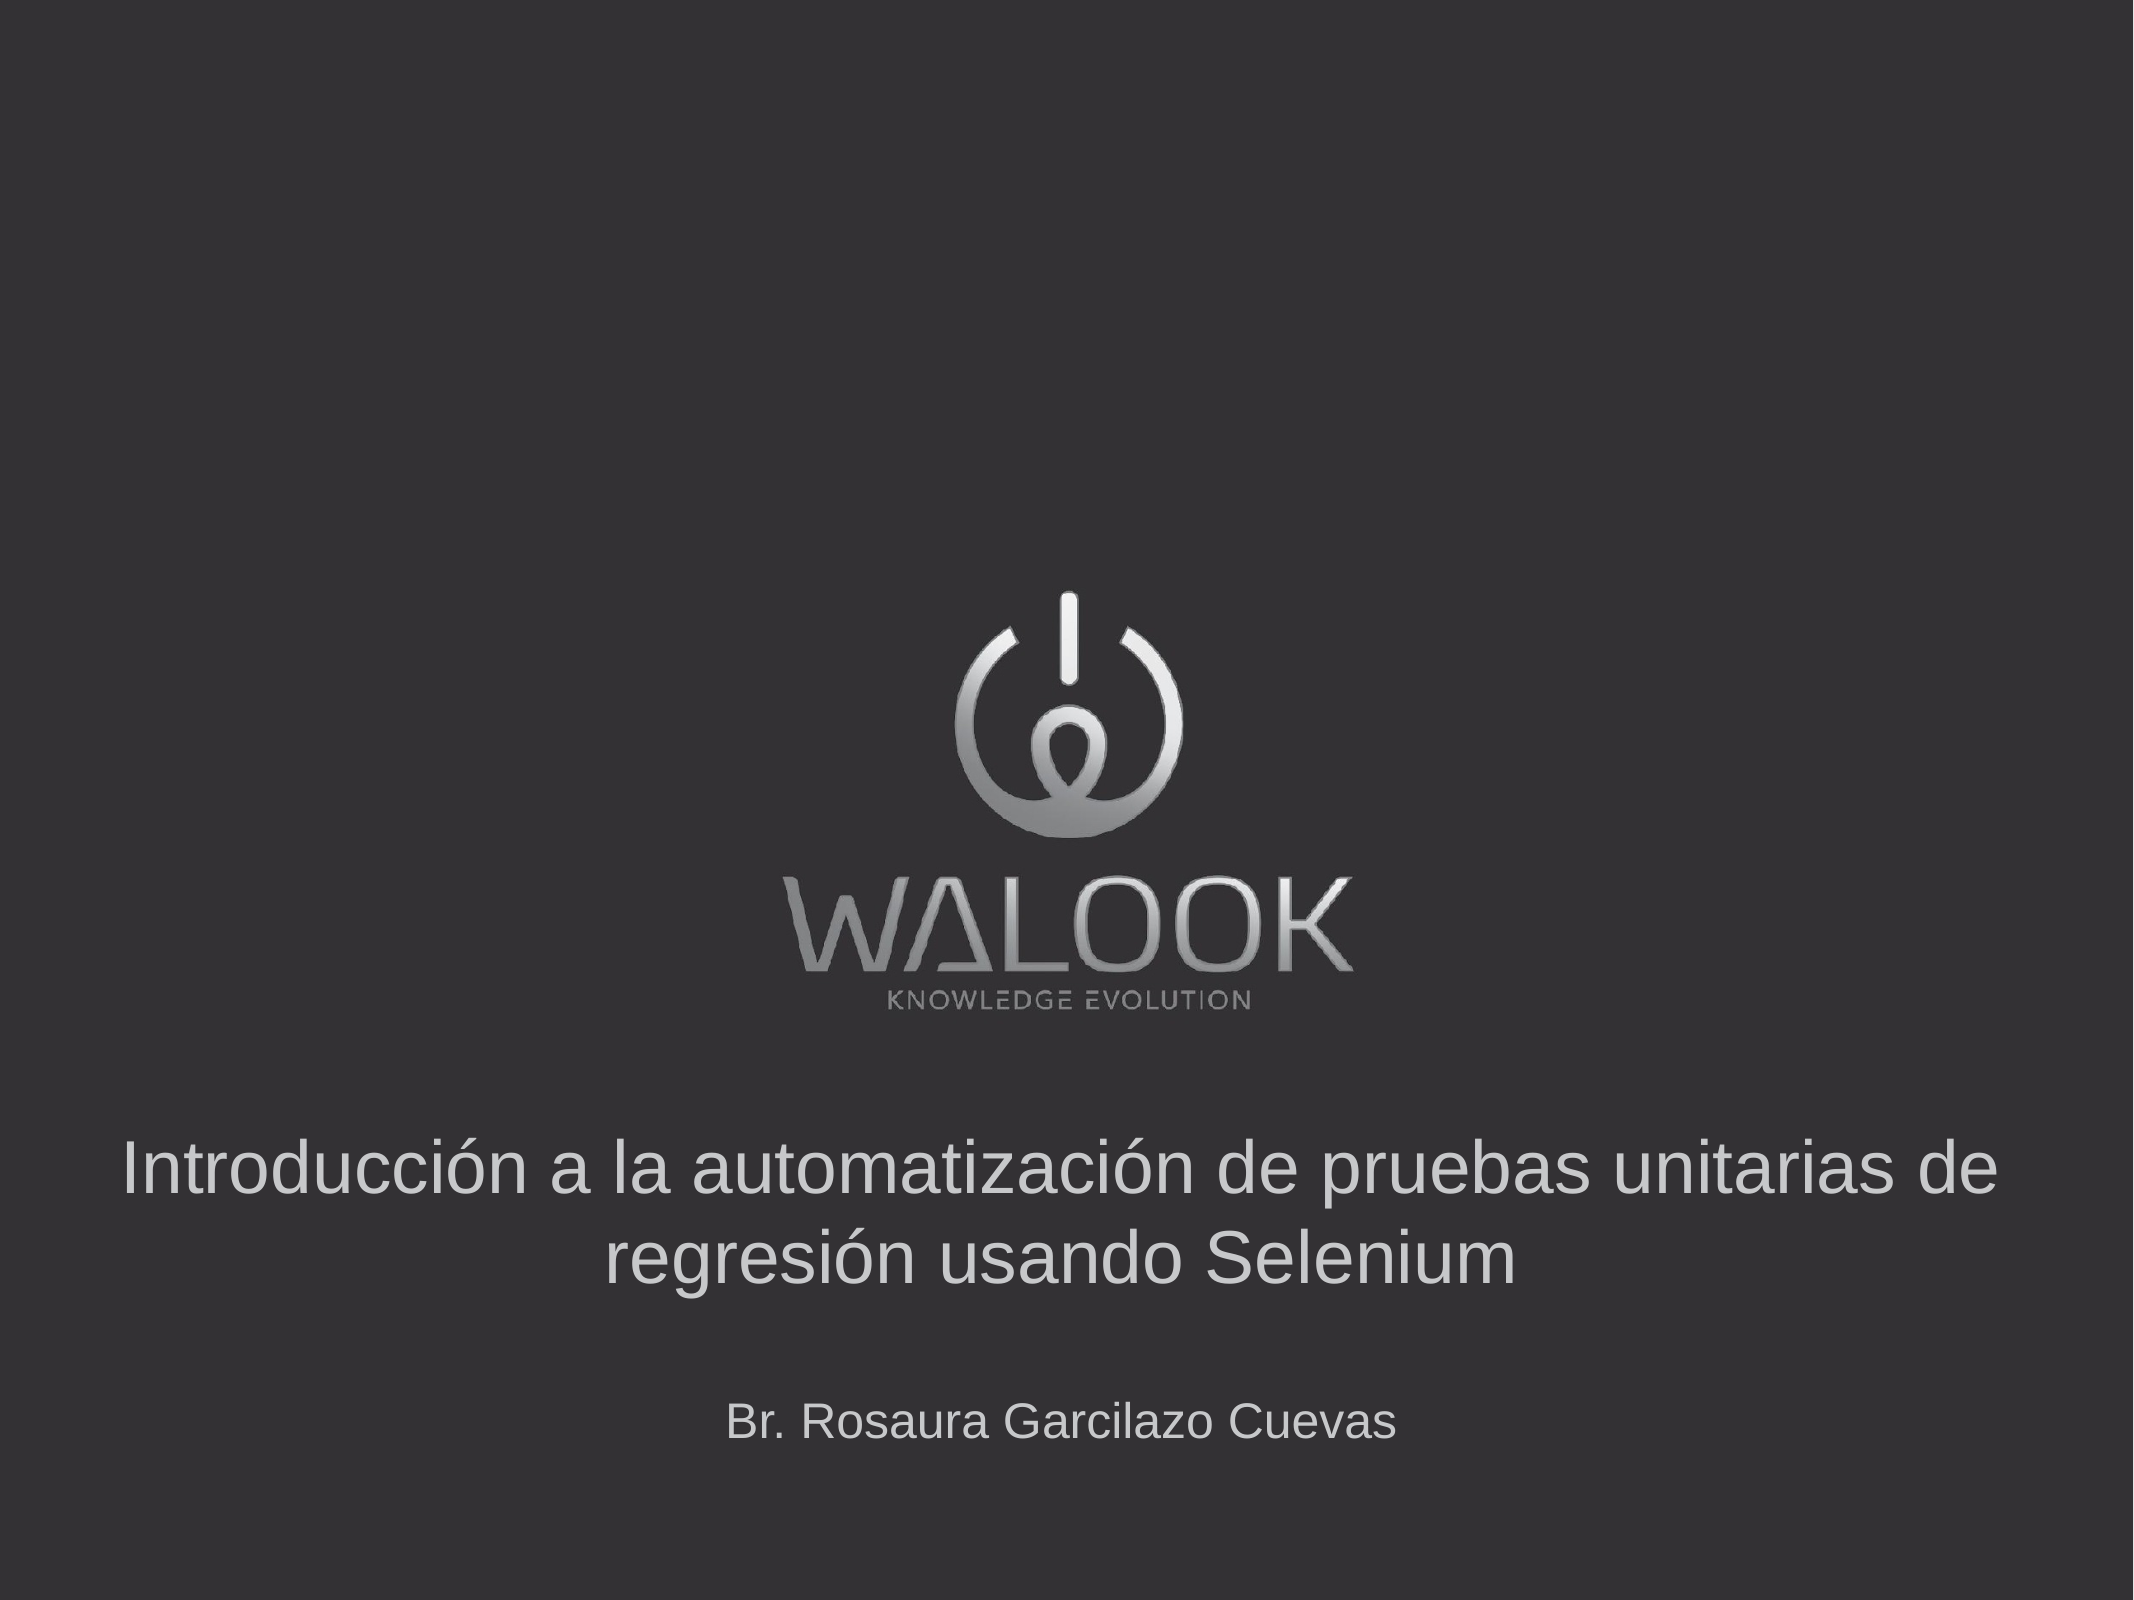

Introducción a la automatización de pruebas unitarias de regresión usando Selenium

Br. Rosaura Garcilazo Cuevas